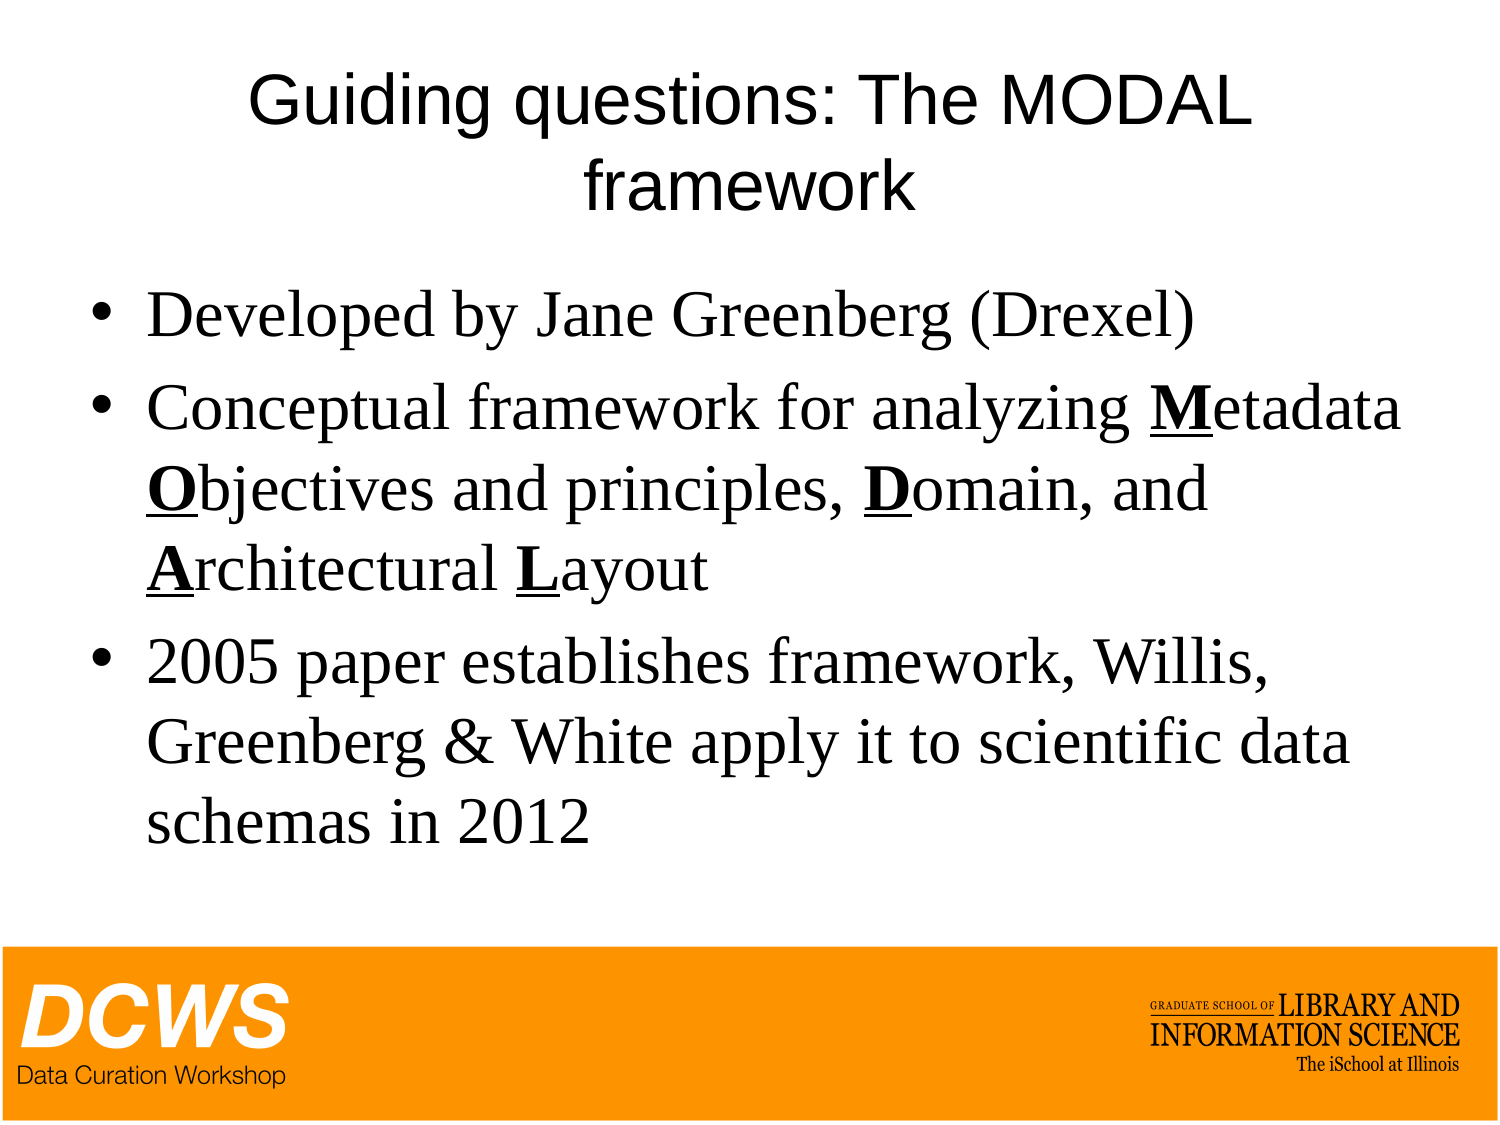

# Guiding questions: The MODAL framework
Developed by Jane Greenberg (Drexel)
Conceptual framework for analyzing Metadata Objectives and principles, Domain, and Architectural Layout
2005 paper establishes framework, Willis, Greenberg & White apply it to scientific data schemas in 2012